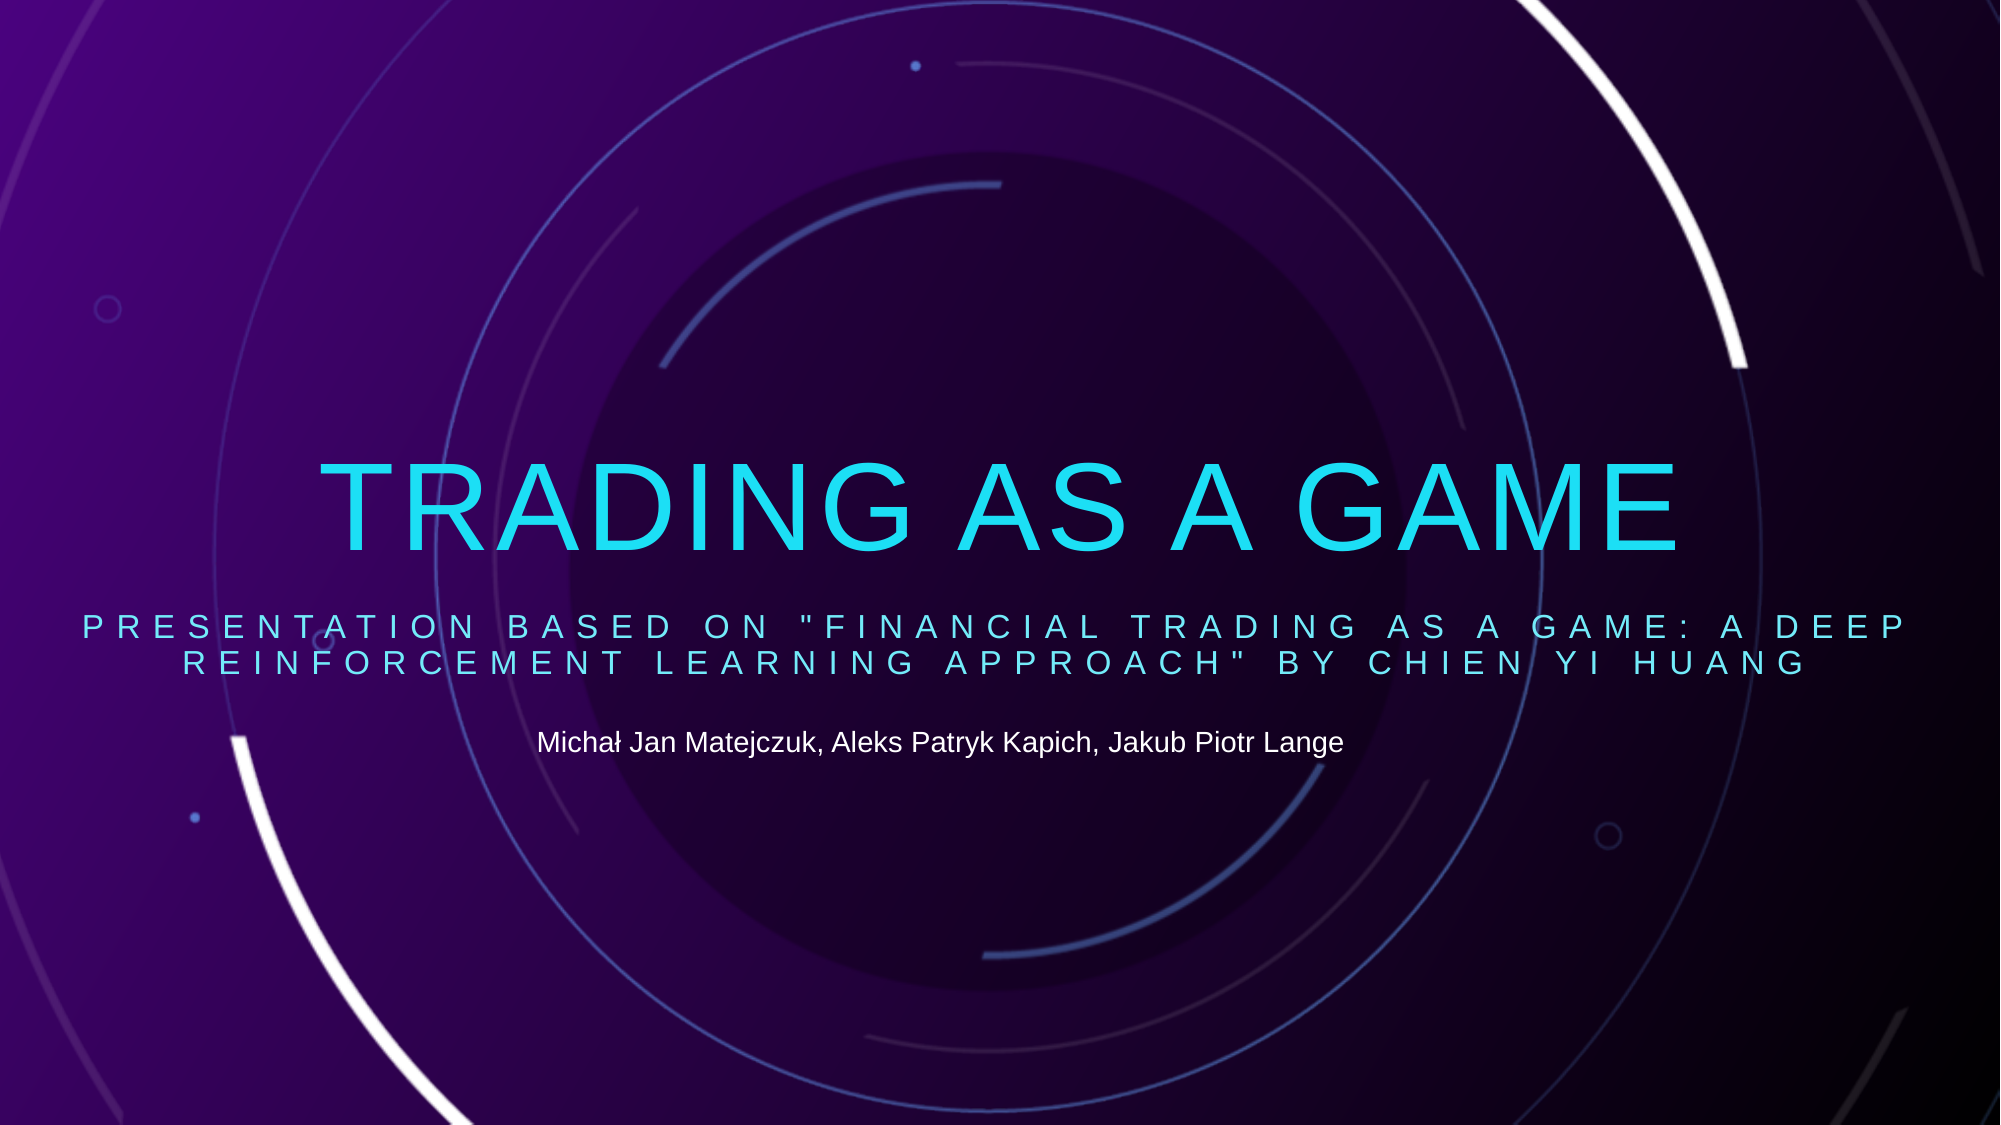

# Trading as a game
PRESENTATION based on "FINANCIAL TRADING AS A GAME: A DEEP REINFORCEMENT LEARNING APPROACH" BY CHIEN YI HUANG

Michał Jan Matejczuk, Aleks Patryk Kapich, Jakub Piotr Lange